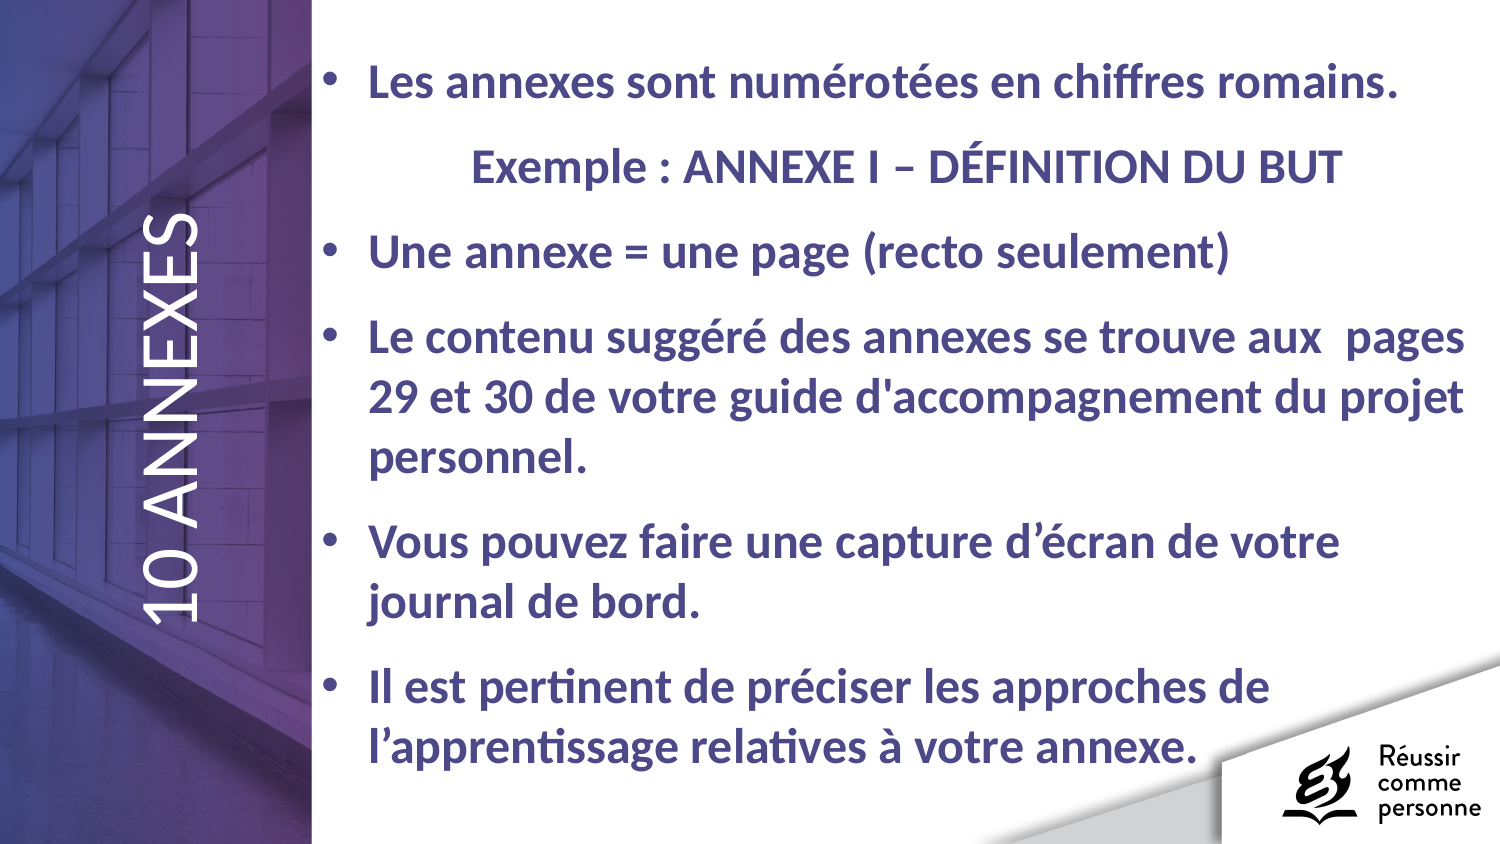

Les annexes sont numérotées en chiffres romains.
	Exemple : ANNEXE I – DÉFINITION DU BUT
Une annexe = une page (recto seulement)
Le contenu suggéré des annexes se trouve aux  pages 29 et 30 de votre guide d'accompagnement du projet personnel.
Vous pouvez faire une capture d’écran de votre journal de bord.
Il est pertinent de préciser les approches de l’apprentissage relatives à votre annexe.

10 ANNEXES